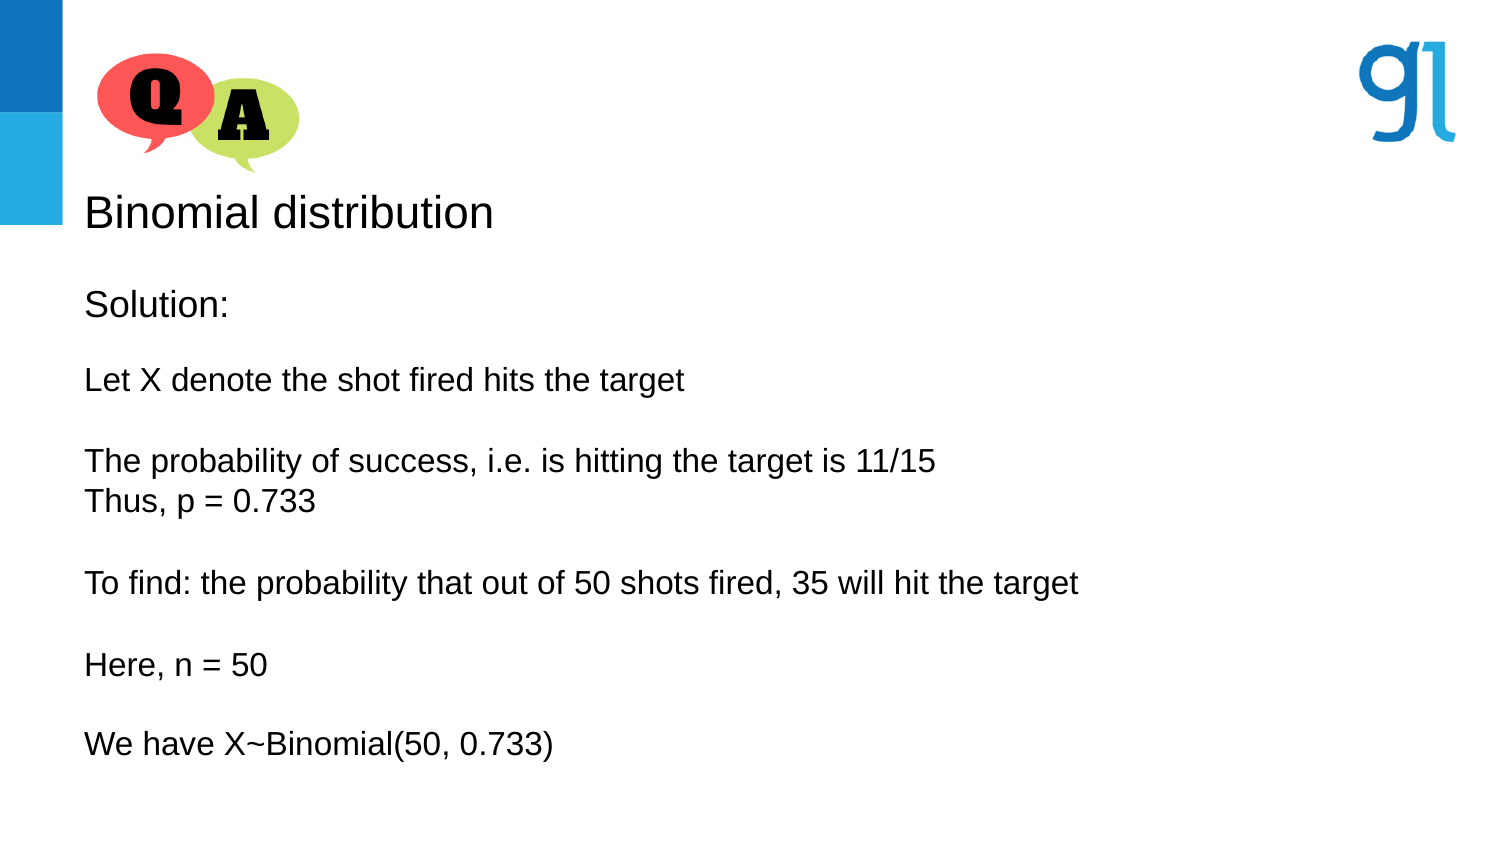

Binomial distribution
Solution:
Let X denote the shot fired hits the target
The probability of success, i.e. is hitting the target is 11/15
Thus, p = 0.733
To find: the probability that out of 50 shots fired, 35 will hit the target
Here, n = 50

We have X~Binomial(50, 0.733)